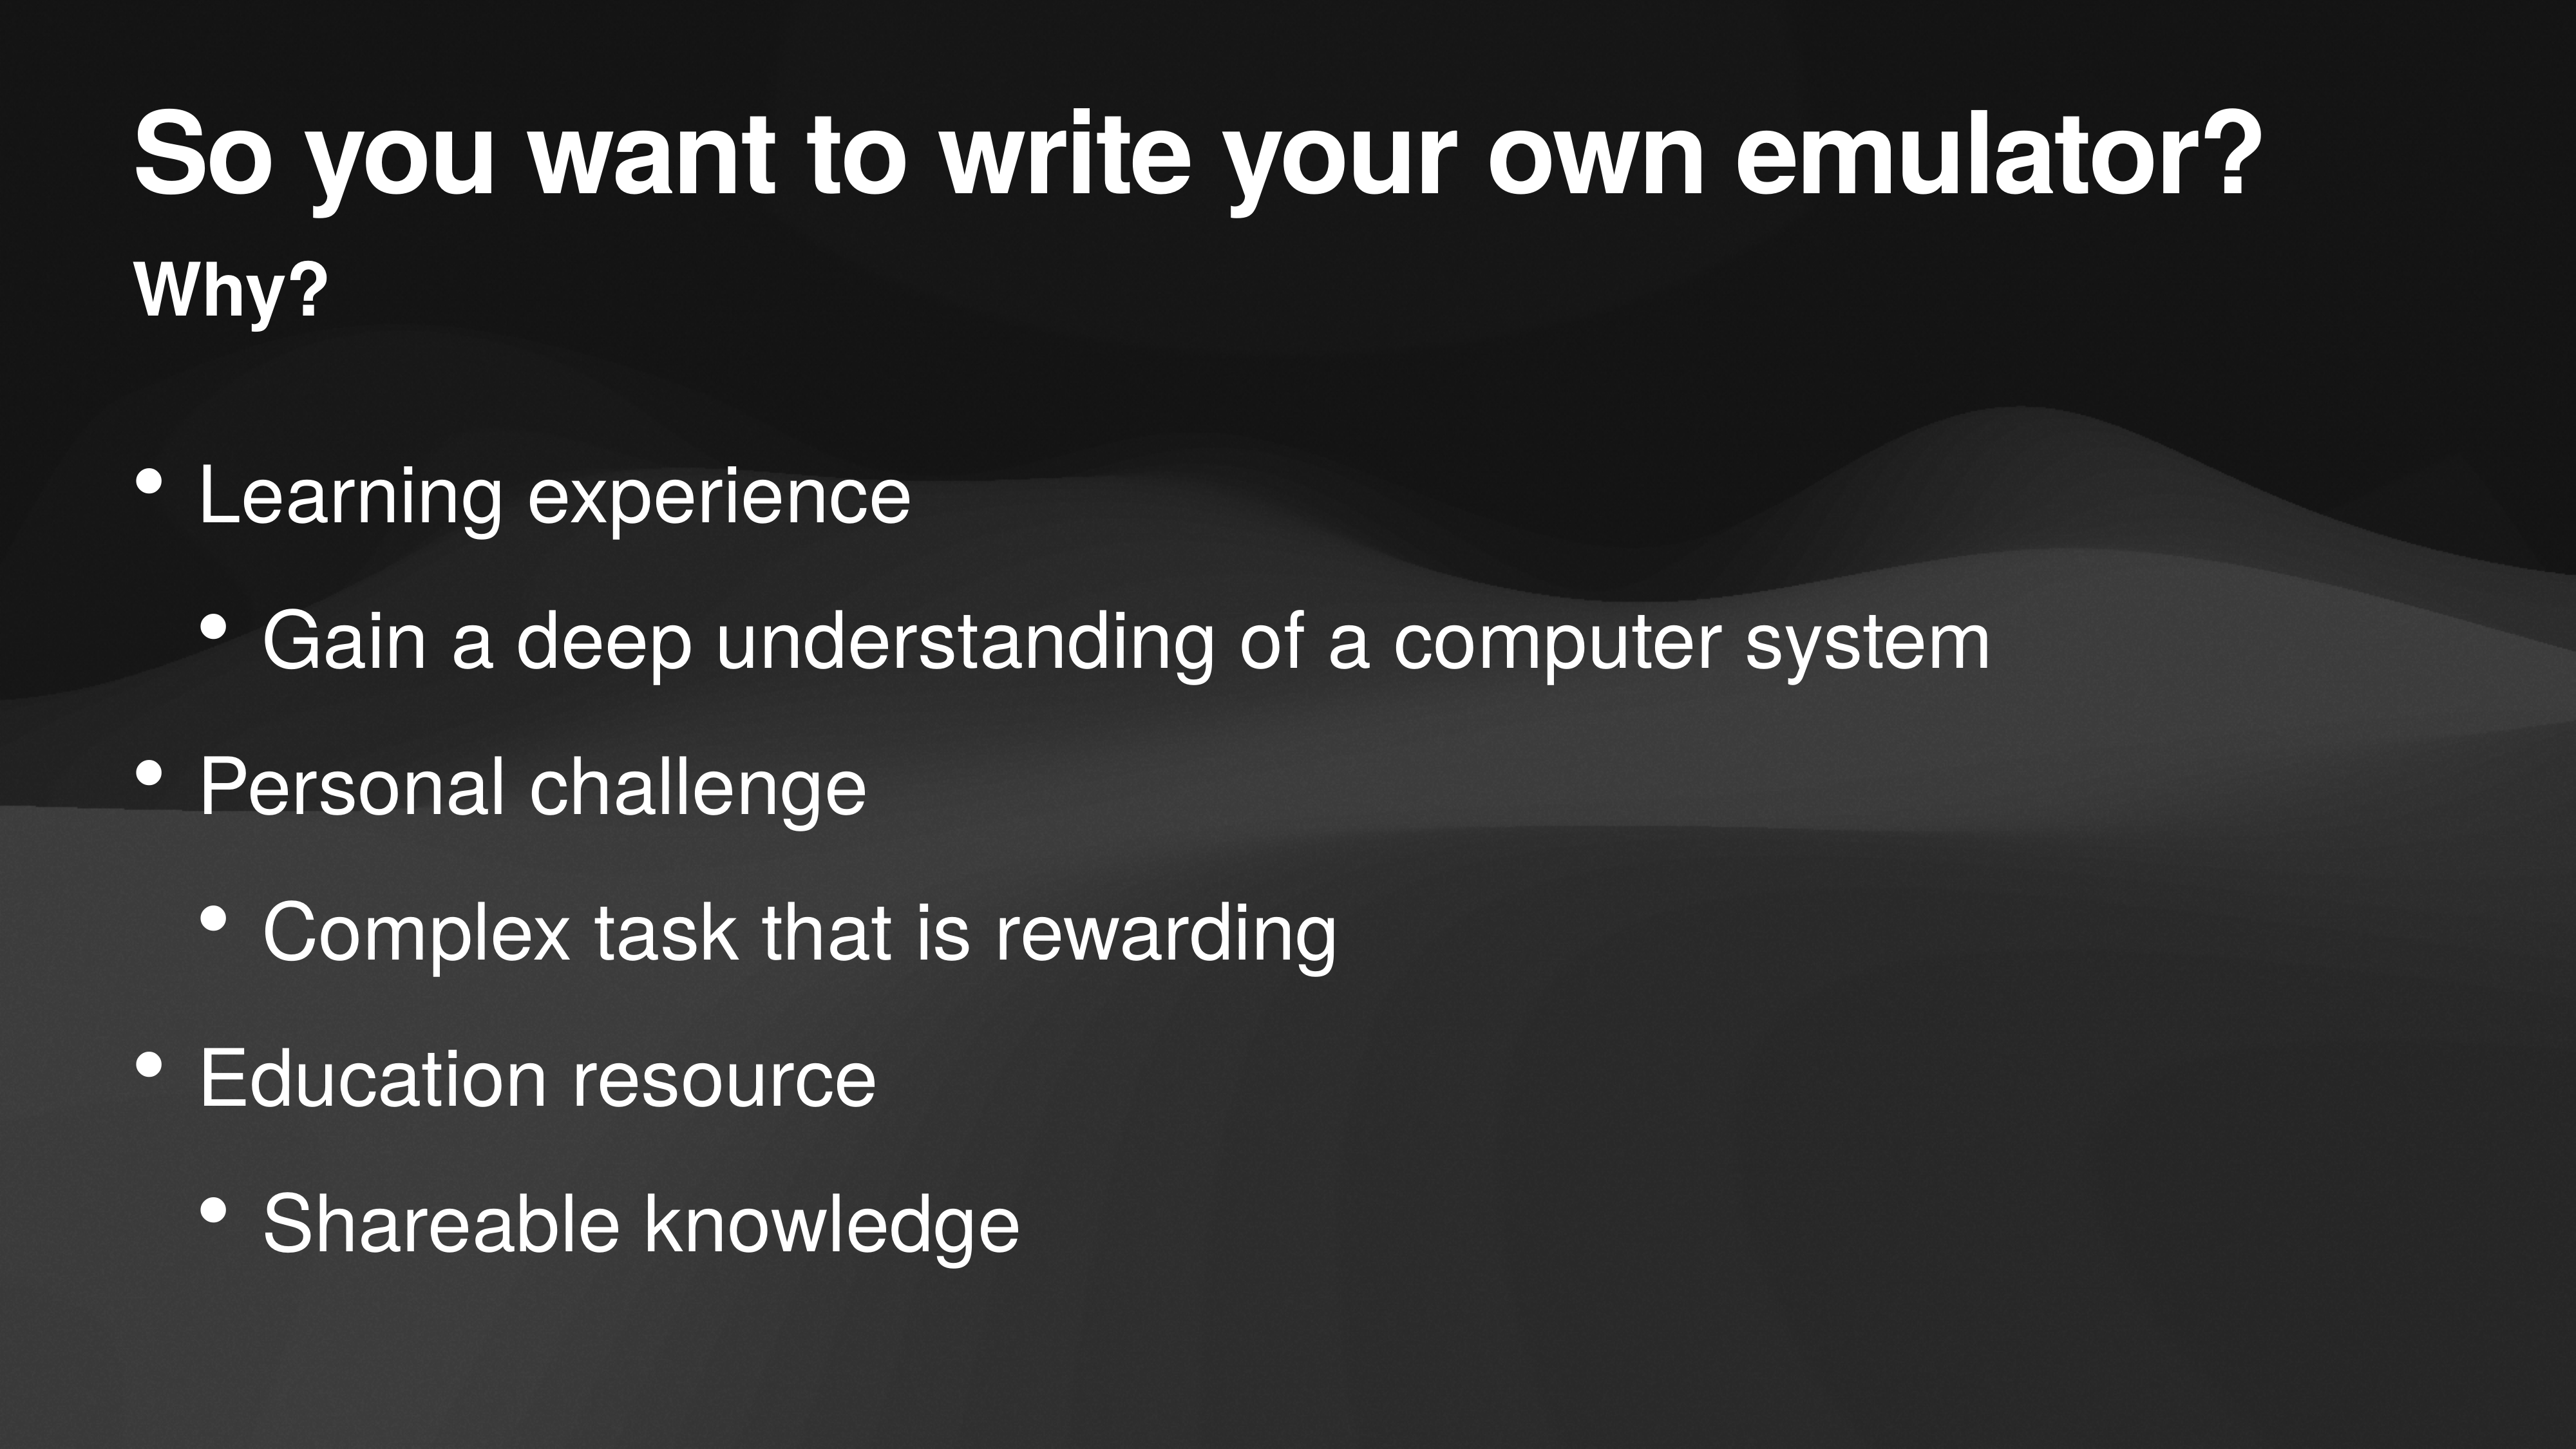

# So you want to write your own emulator?
Why?
Learning experience
Gain a deep understanding of a computer system
Personal challenge
Complex task that is rewarding
Education resource
Shareable knowledge